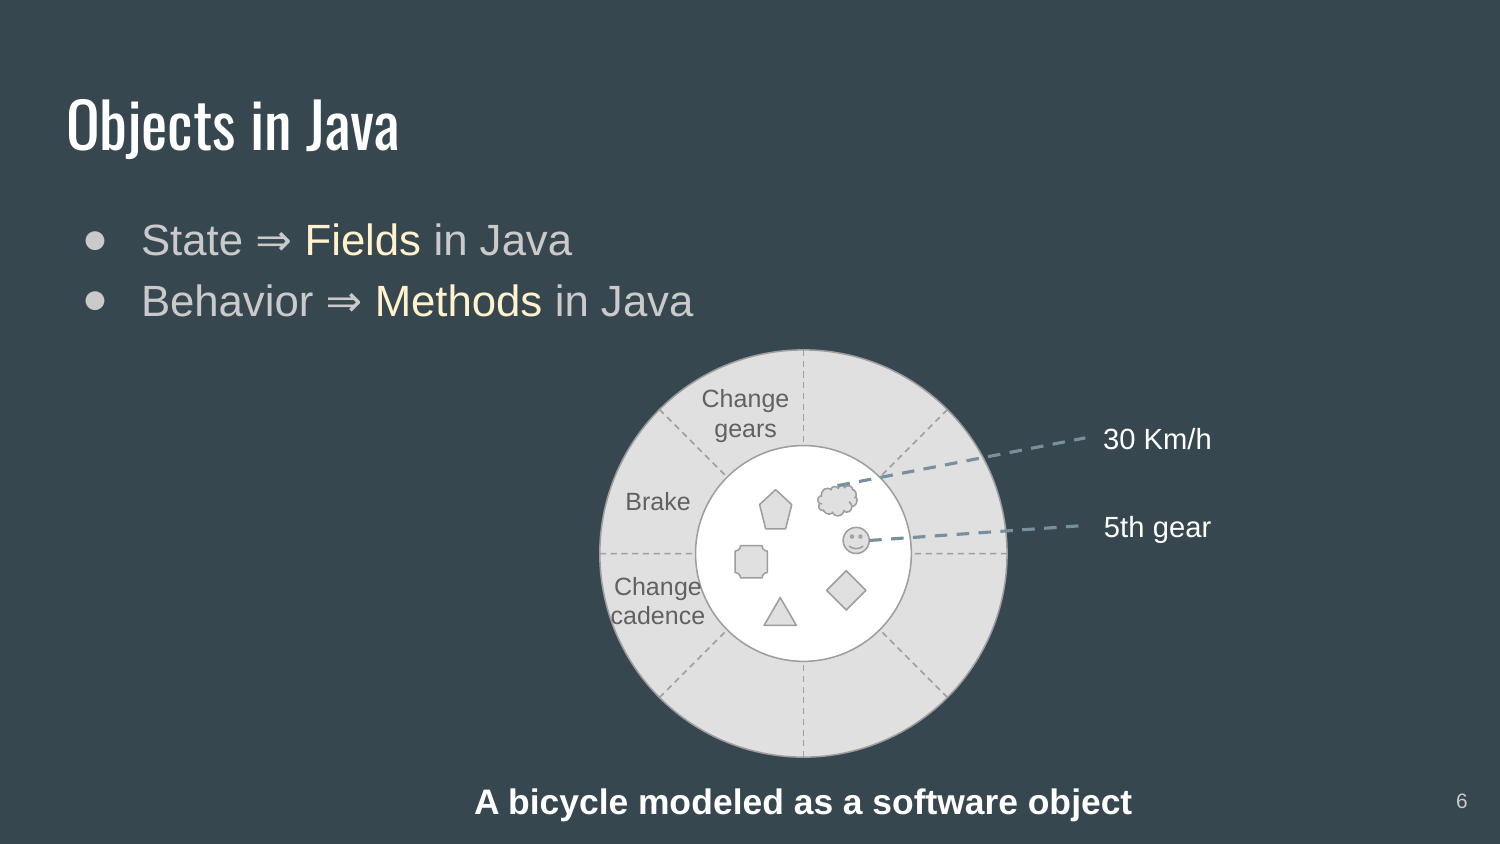

# Objects in Java
State ⇒ Fields in Java
Behavior ⇒ Methods in Java

Change
gears
30 Km/h

Brake

5th gear

Change
cadence

A bicycle modeled as a software object
6